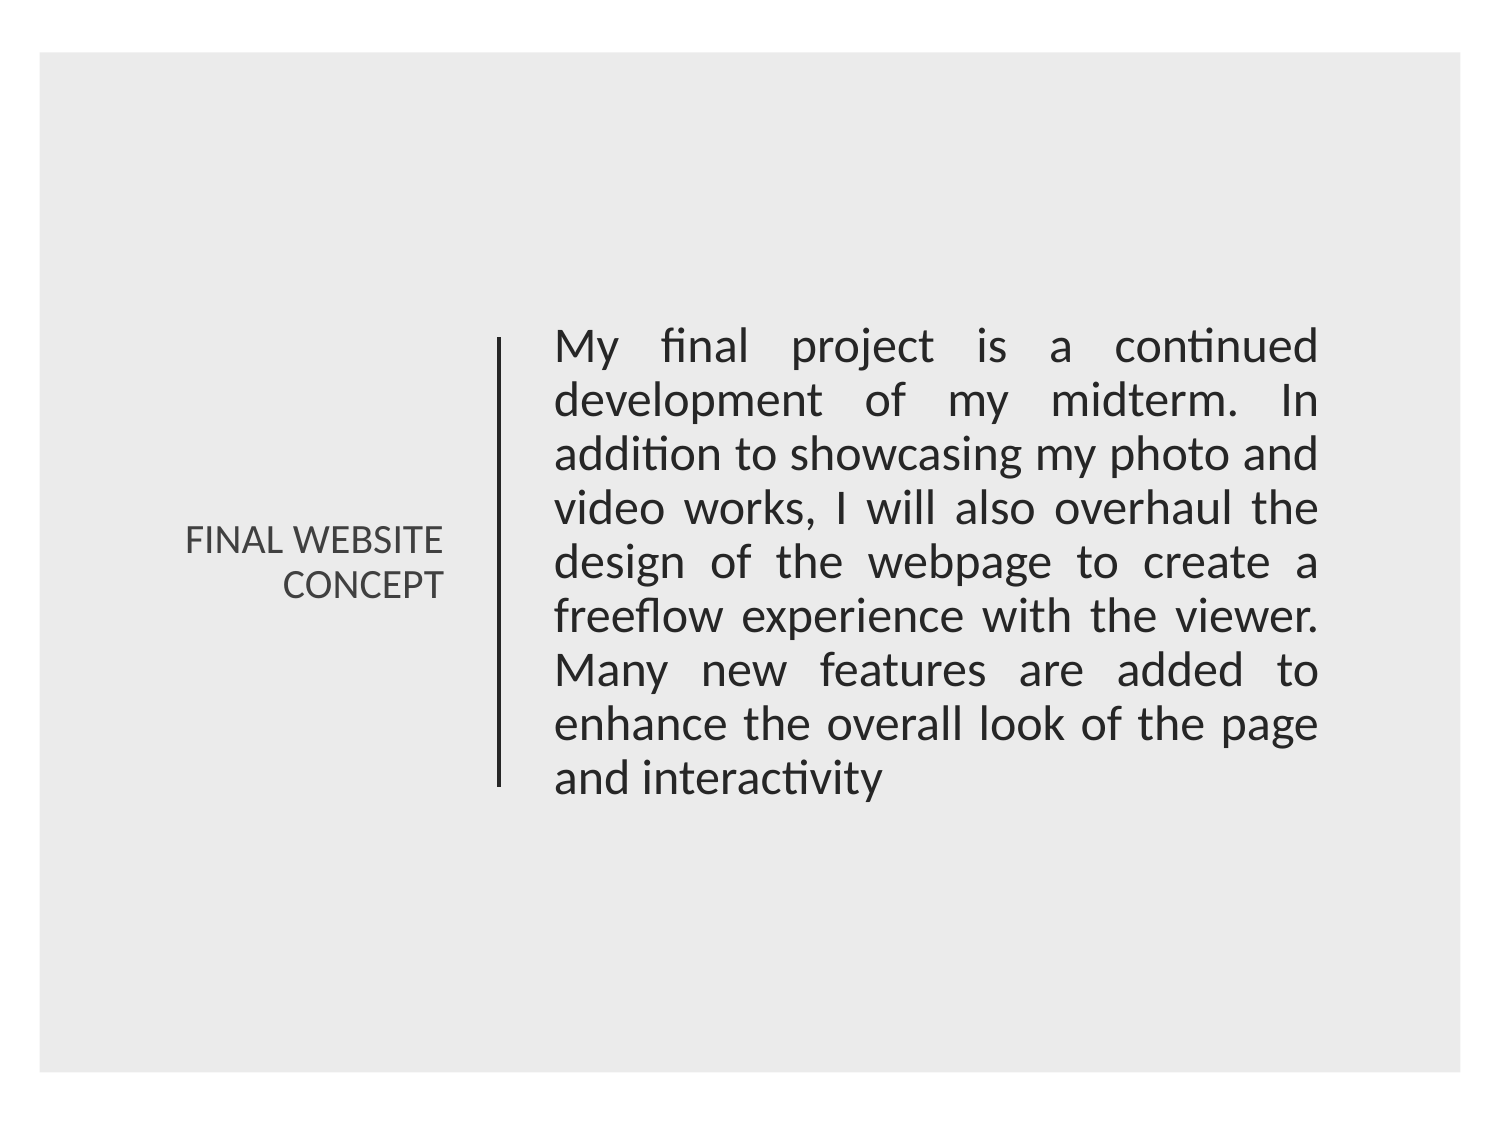

FINAL WEBSITE CONCEPT
# My final project is a continued development of my midterm. In addition to showcasing my photo and video works, I will also overhaul the design of the webpage to create a freeflow experience with the viewer. Many new features are added to enhance the overall look of the page and interactivity